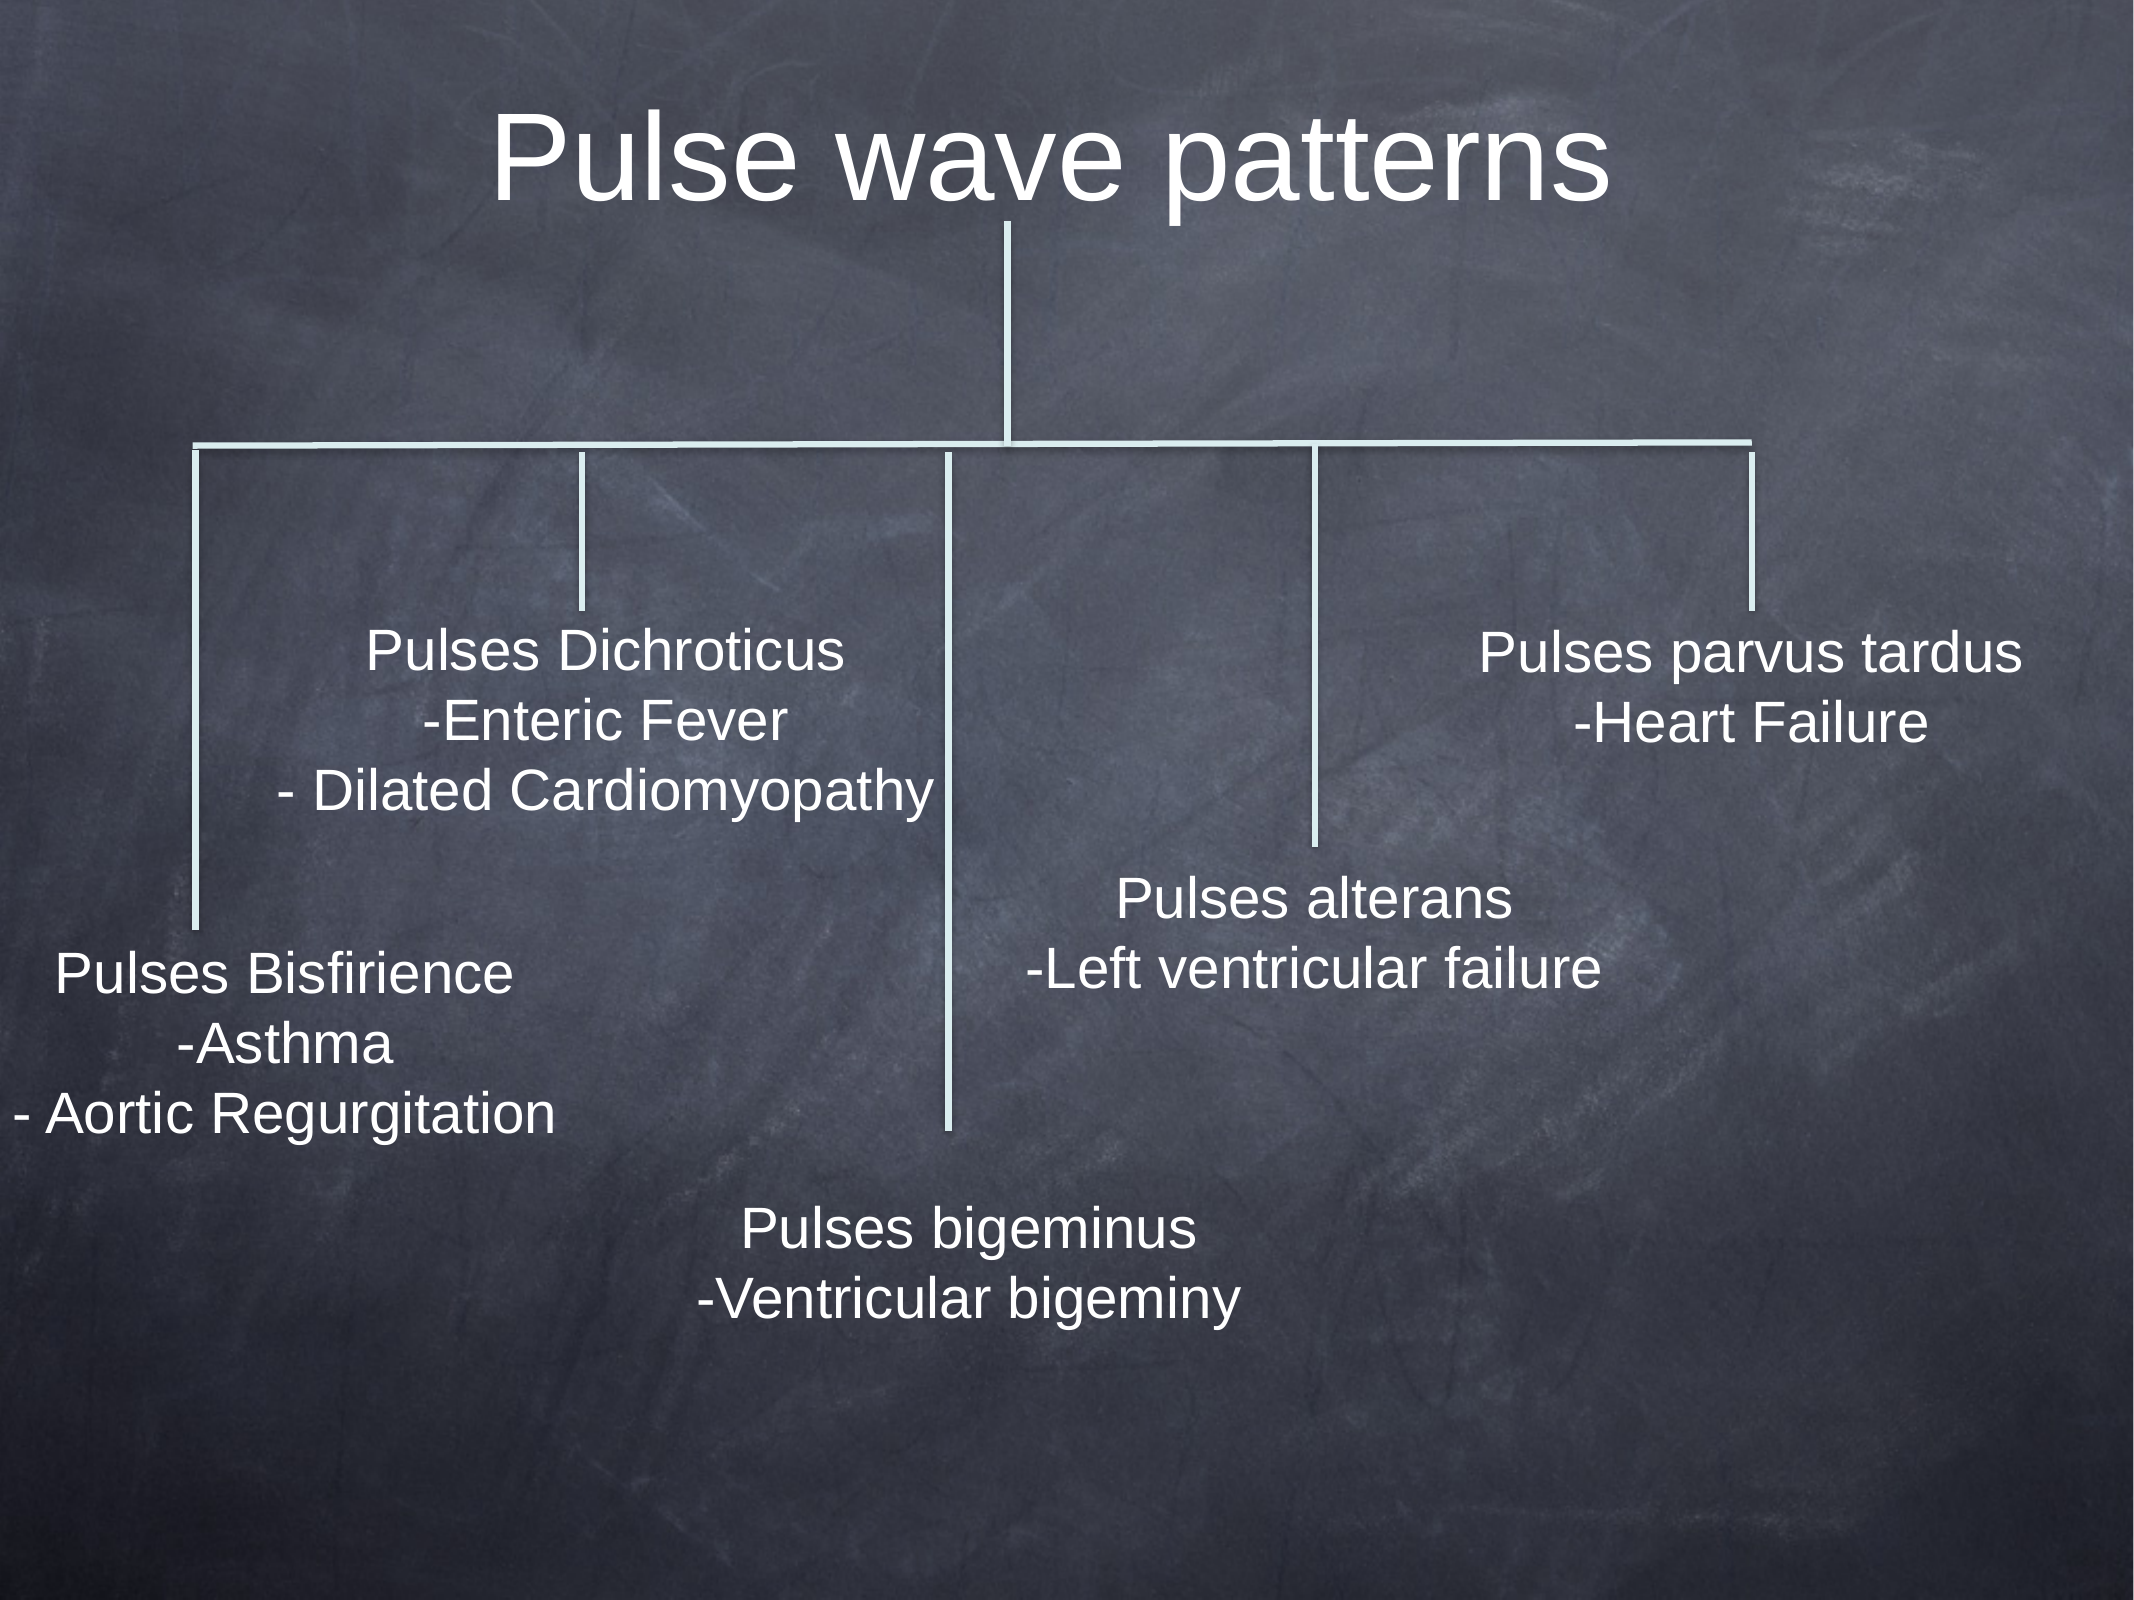

Pulse wave patterns
Pulses parvus tardus
-Heart Failure
Pulses Dichroticus
-Enteric Fever
- Dilated Cardiomyopathy
Pulses alterans
-Left ventricular failure
Pulses Bisfirience
-Asthma
- Aortic Regurgitation
Pulses bigeminus
-Ventricular bigeminy